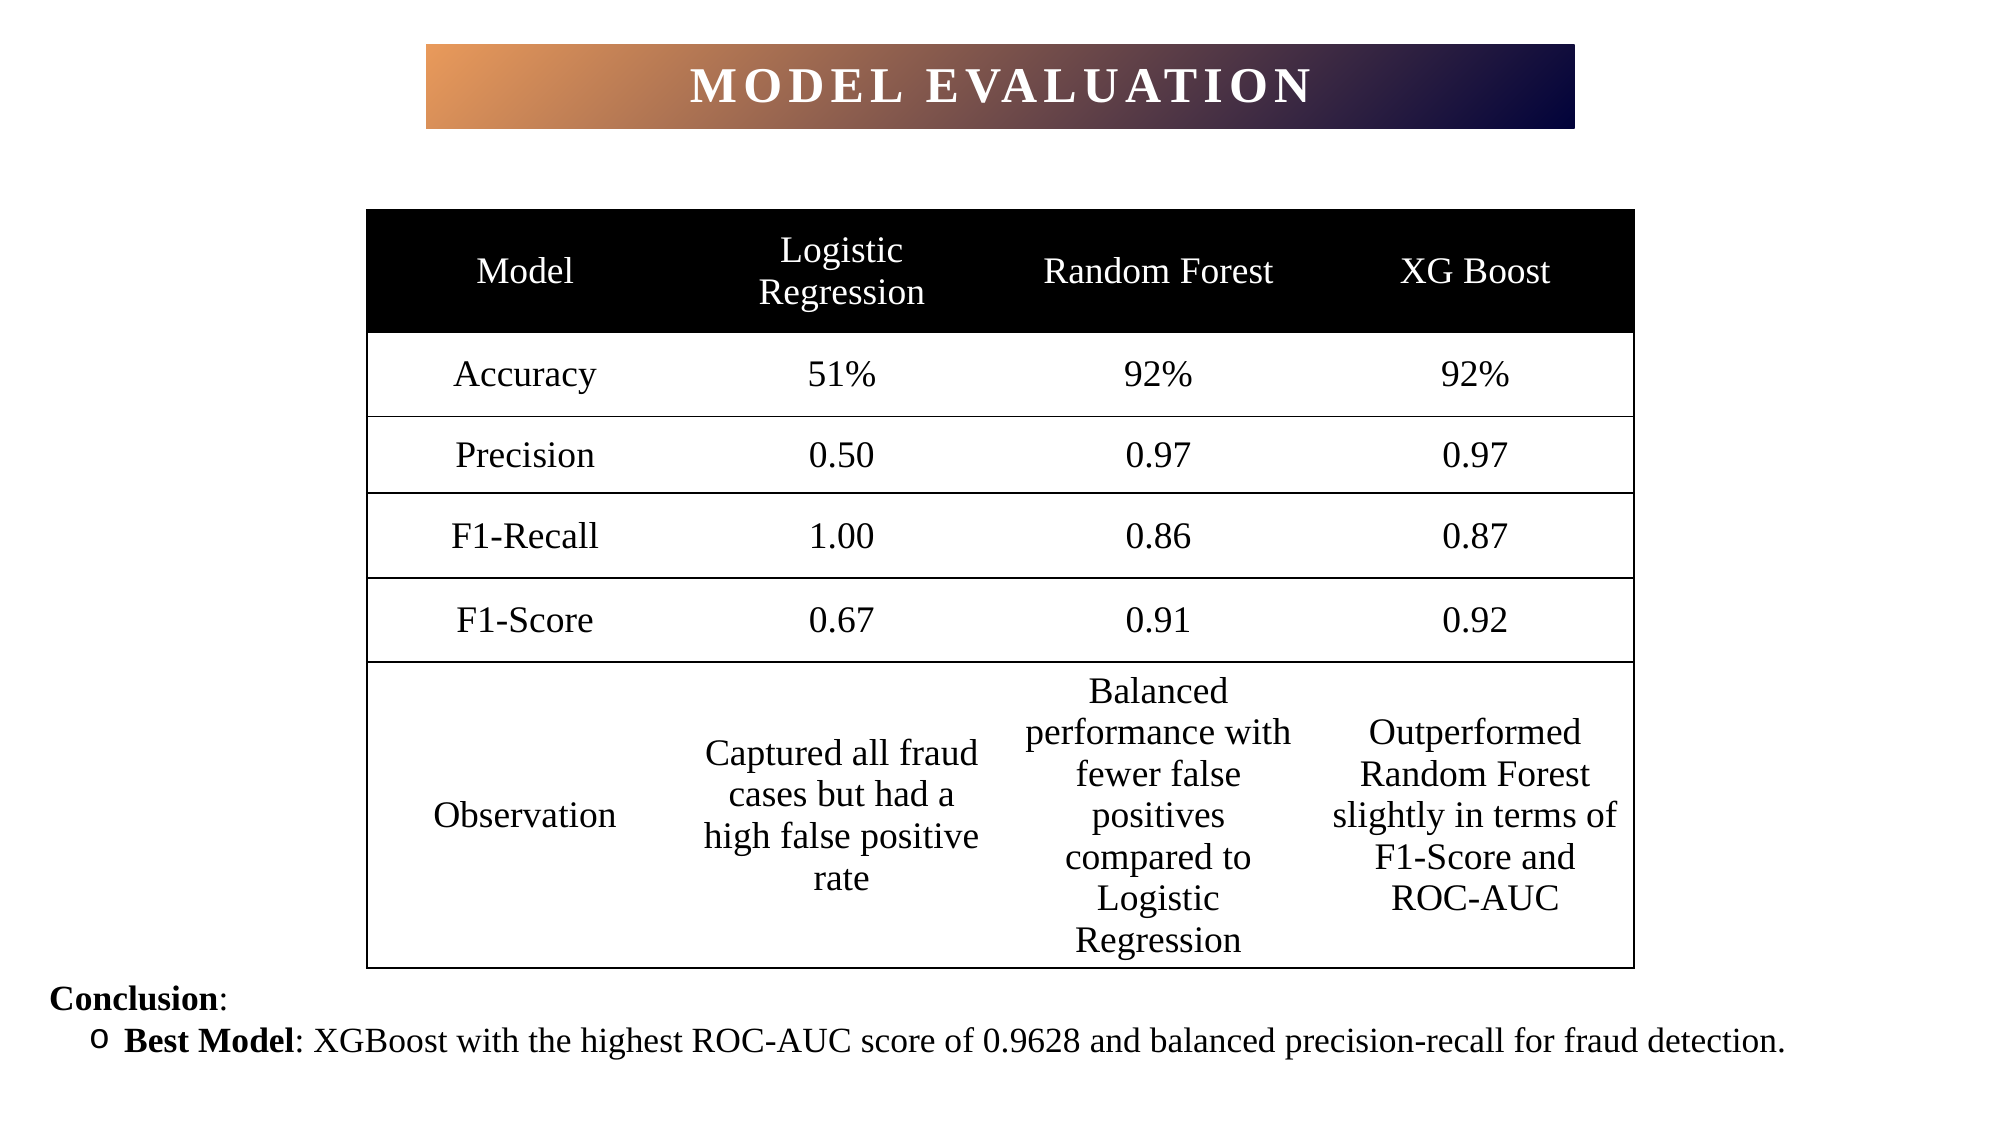

Model Evaluation
| Model | Logistic Regression | Random Forest | XG Boost |
| --- | --- | --- | --- |
| Accuracy | 51% | 92% | 92% |
| Precision | 0.50 | 0.97 | 0.97 |
| F1-Recall | 1.00 | 0.86 | 0.87 |
| F1-Score | 0.67 | 0.91 | 0.92 |
| Observation | Captured all fraud cases but had a high false positive rate | Balanced performance with fewer false positives compared to Logistic Regression | Outperformed Random Forest slightly in terms of F1-Score and ROC-AUC |
Conclusion:
Best Model: XGBoost with the highest ROC-AUC score of 0.9628 and balanced precision-recall for fraud detection.